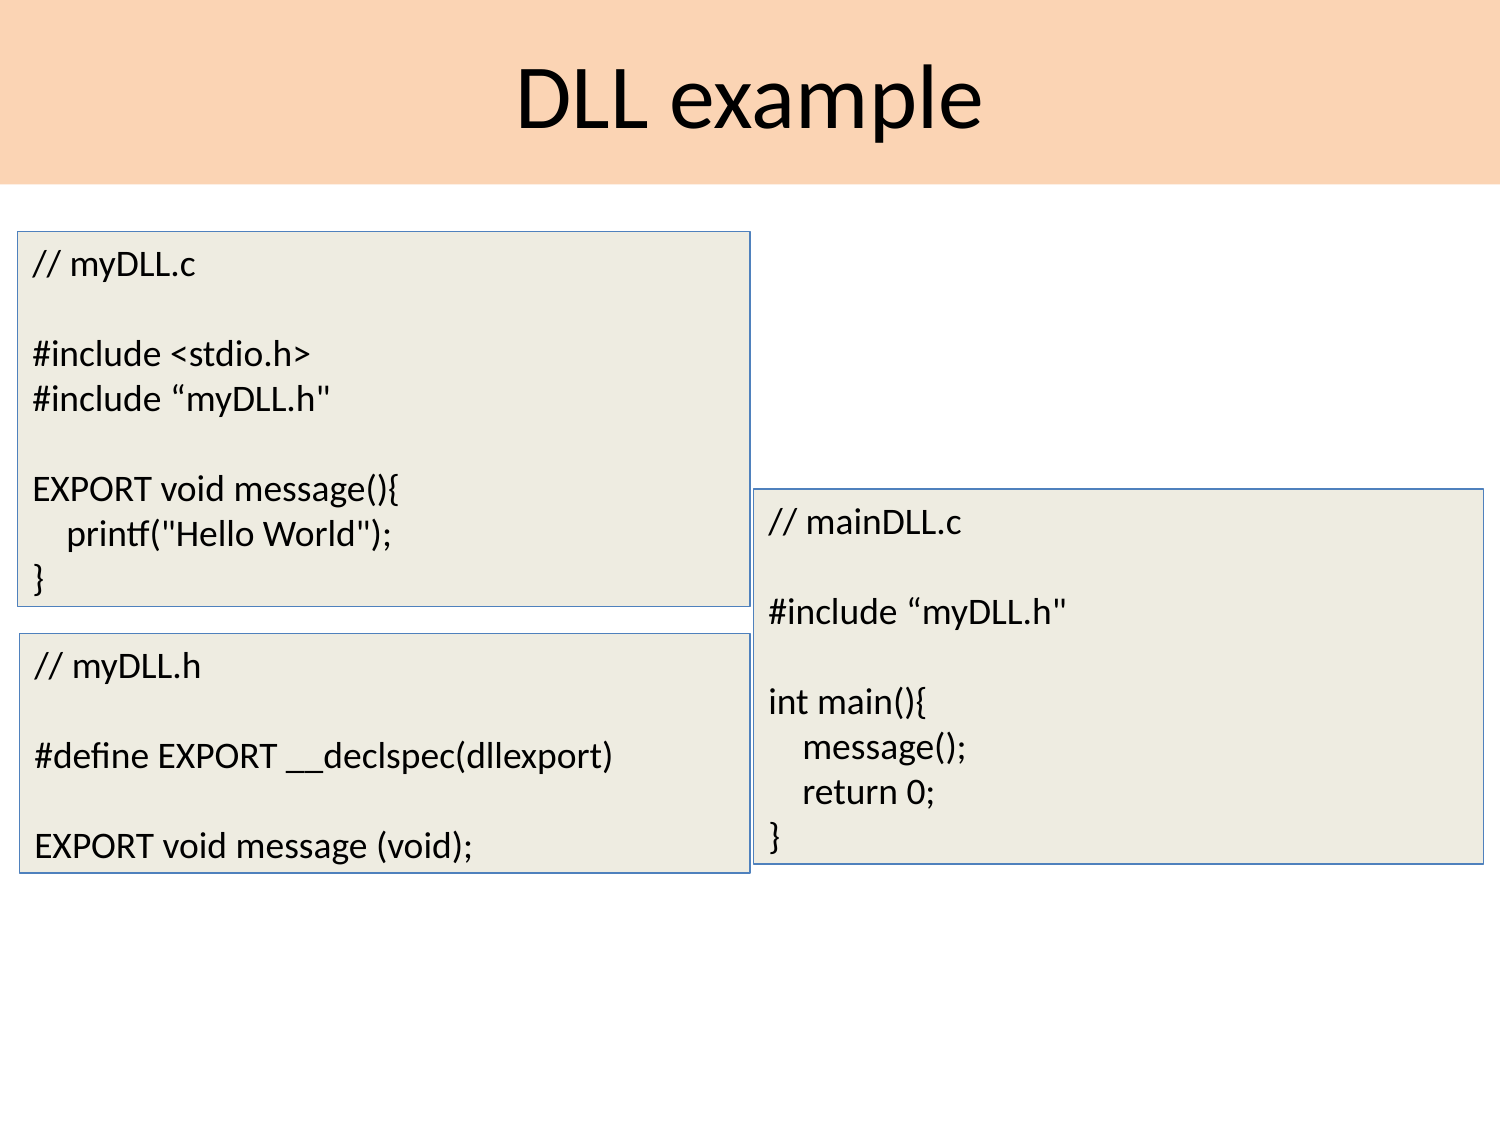

DLL example

// myDLL.c

#include <stdio.h>
#include “myDLL.h"

EXPORT void message(){
    printf("Hello World");
}
// mainDLL.c

#include “myDLL.h"

int main(){
    message();
    return 0;
}
// myDLL.h

#define EXPORT __declspec(dllexport)

EXPORT void message (void);